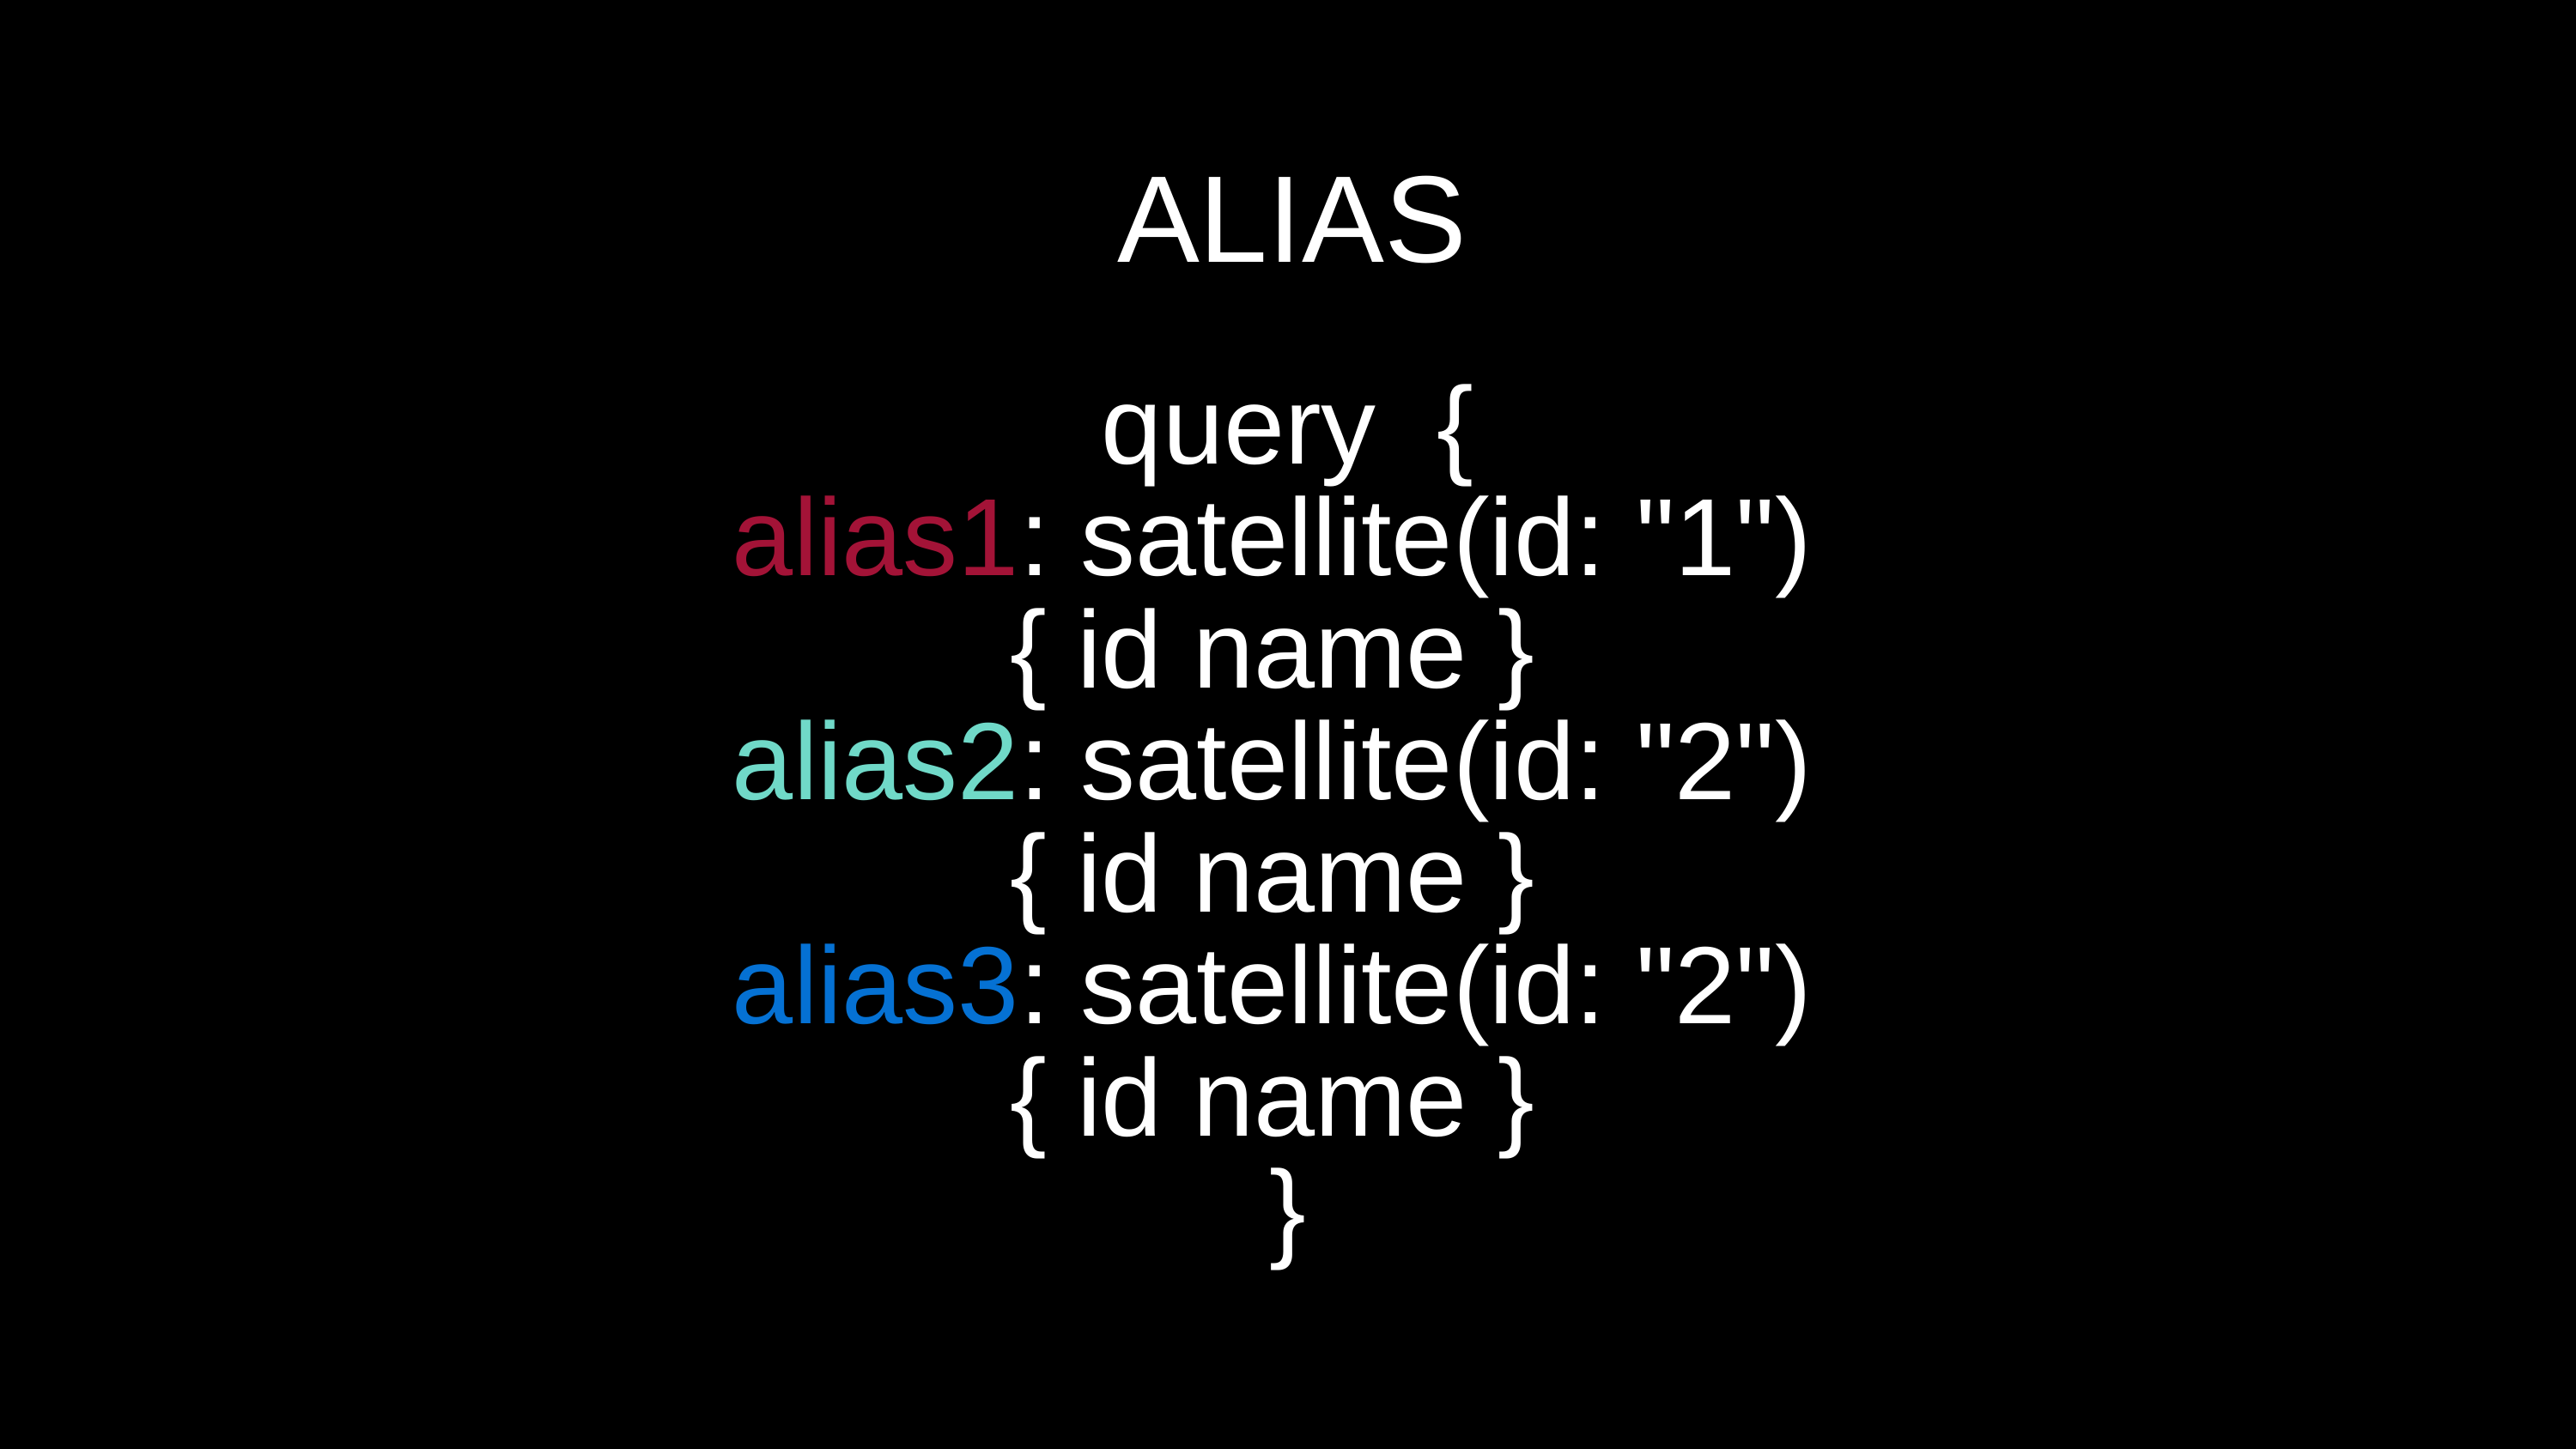

ALIAS
 query  {
alias1: satellite(id: "1")
{ id name }
alias2: satellite(id: "2")
{ id name }
alias3: satellite(id: "2")
{ id name }
}